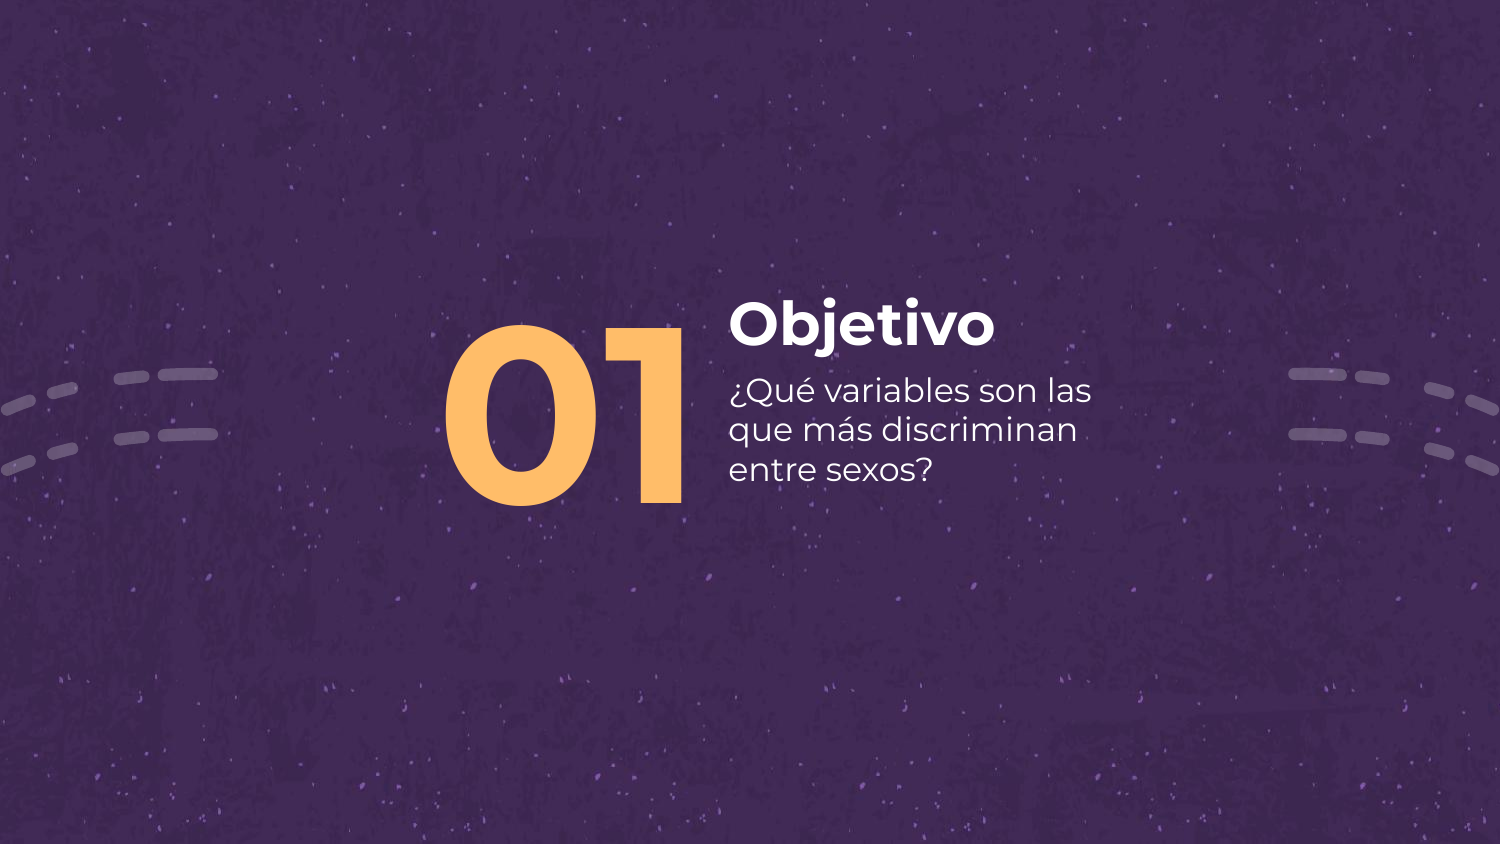

# 01
Objetivo

¿Qué variables son las que más discriminan entre sexos?